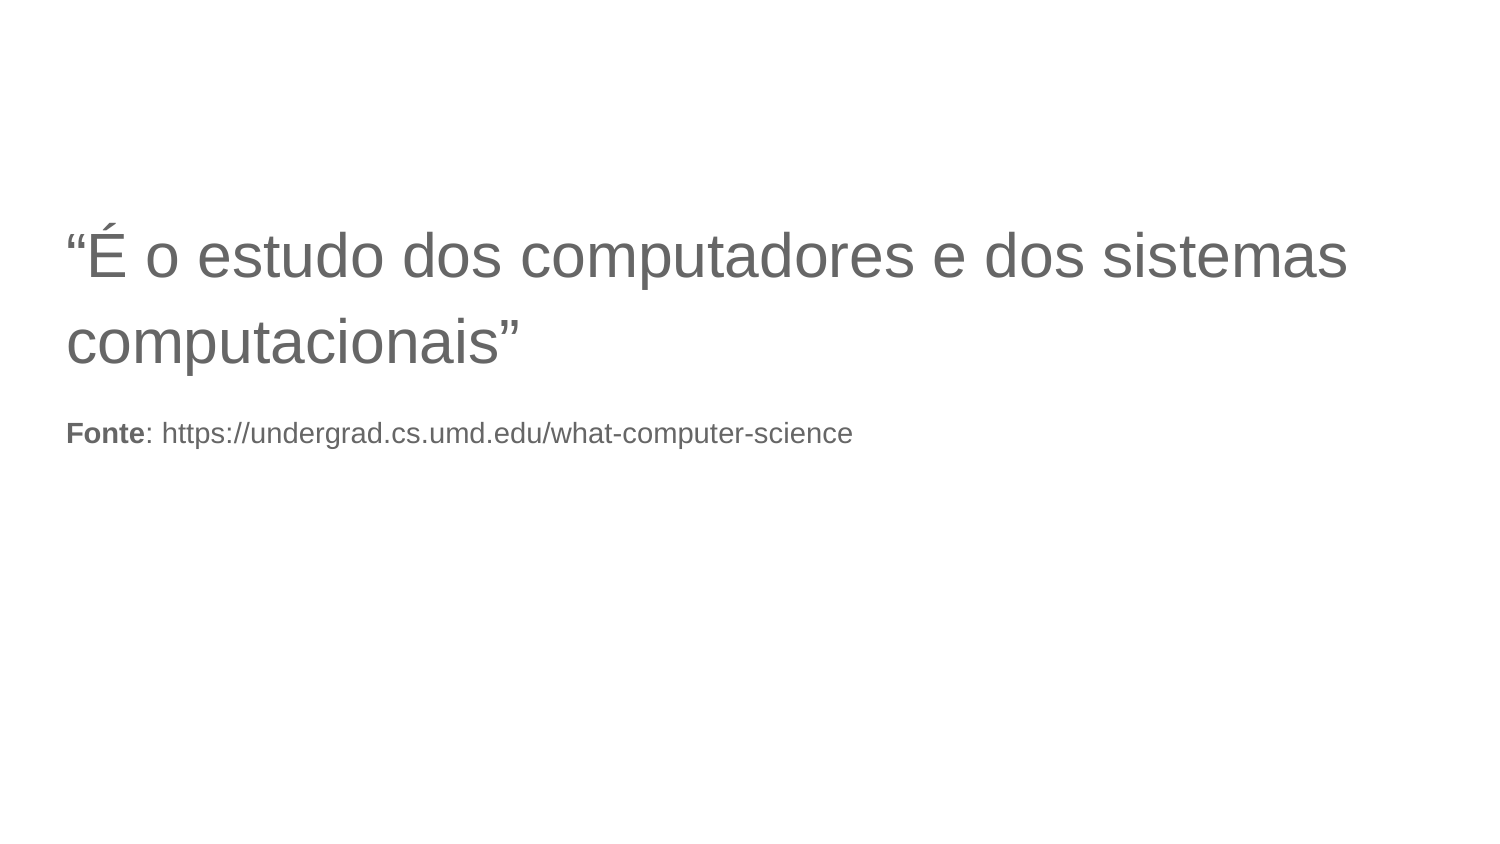

#
“É o estudo dos computadores e dos sistemas computacionais”
Fonte: https://undergrad.cs.umd.edu/what-computer-science